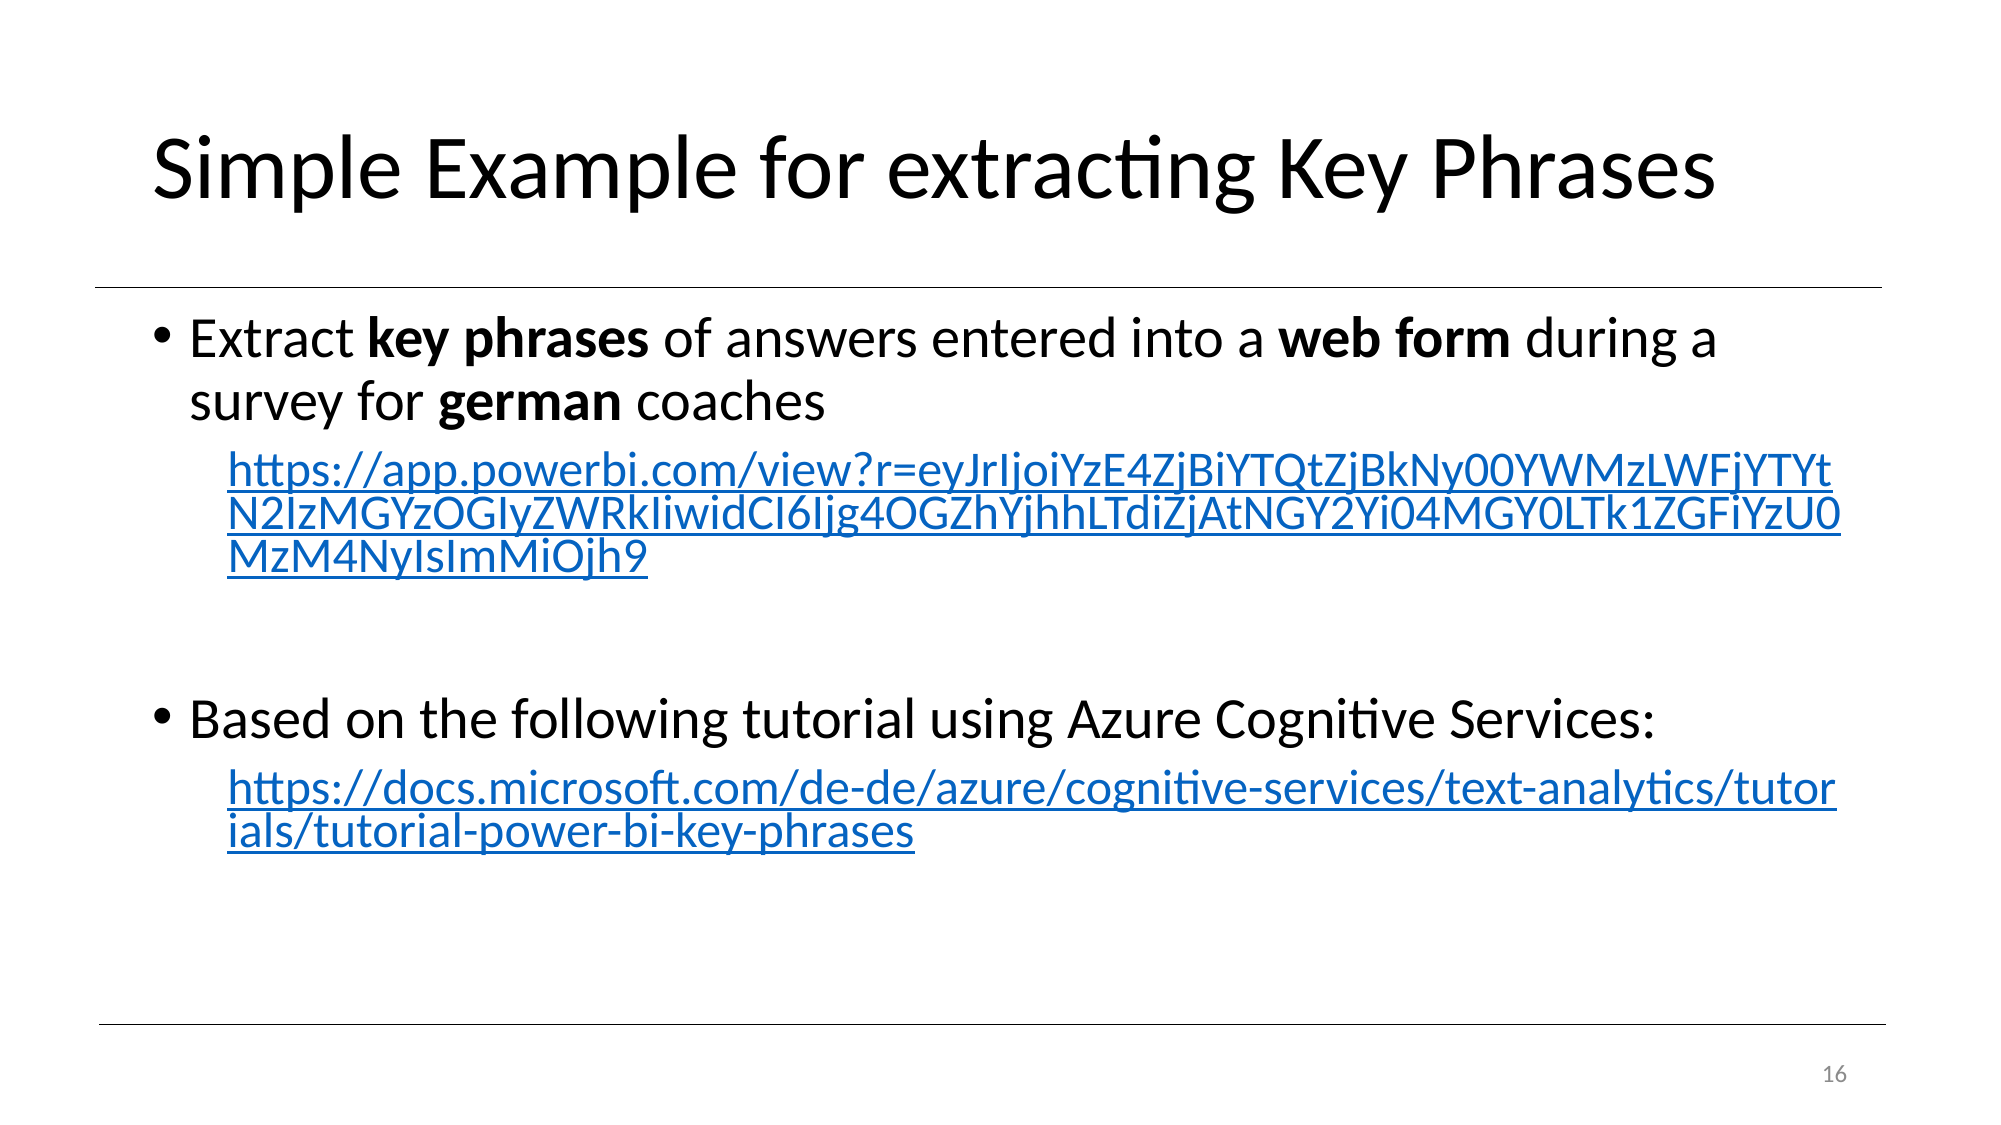

# Simple Example for extracting Key Phrases
Extract key phrases of answers entered into a web form during a survey for german coaches
https://app.powerbi.com/view?r=eyJrIjoiYzE4ZjBiYTQtZjBkNy00YWMzLWFjYTYtN2IzMGYzOGIyZWRkIiwidCI6Ijg4OGZhYjhhLTdiZjAtNGY2Yi04MGY0LTk1ZGFiYzU0MzM4NyIsImMiOjh9

Based on the following tutorial using Azure Cognitive Services:
https://docs.microsoft.com/de-de/azure/cognitive-services/text-analytics/tutorials/tutorial-power-bi-key-phrases

16